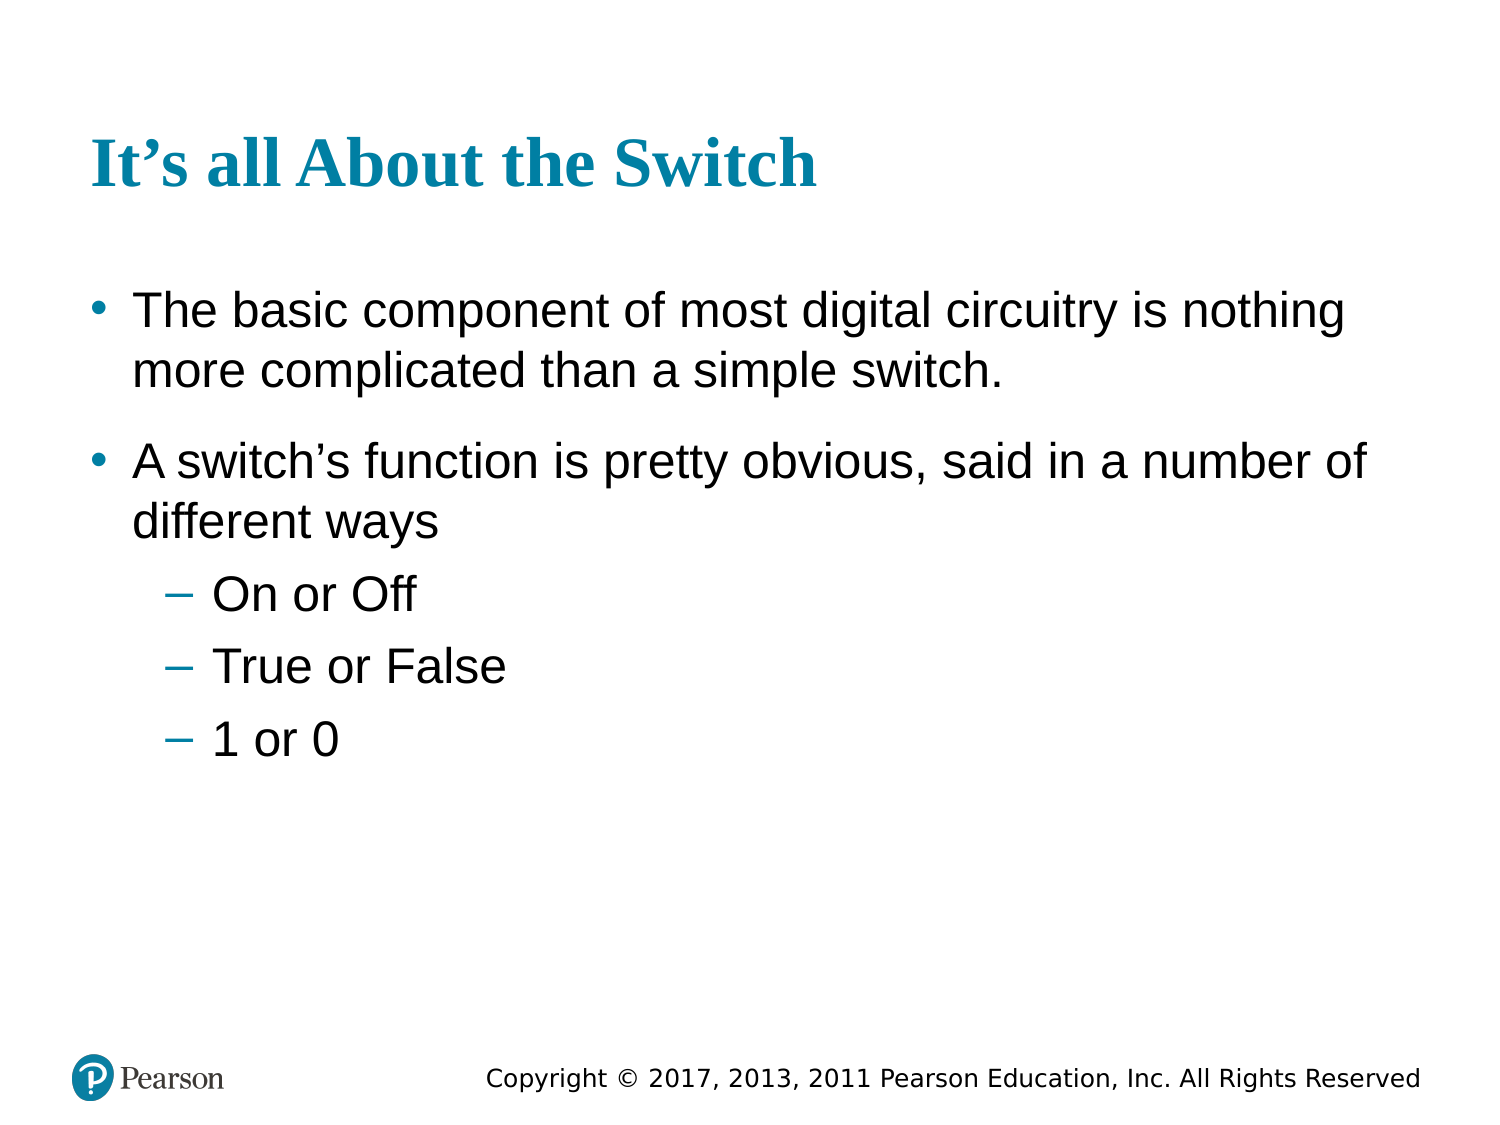

# It’s all About the Switch
The basic component of most digital circuitry is nothing more complicated than a simple switch.
A switch’s function is pretty obvious, said in a number of different ways
On or Off
True or False
1 or 0